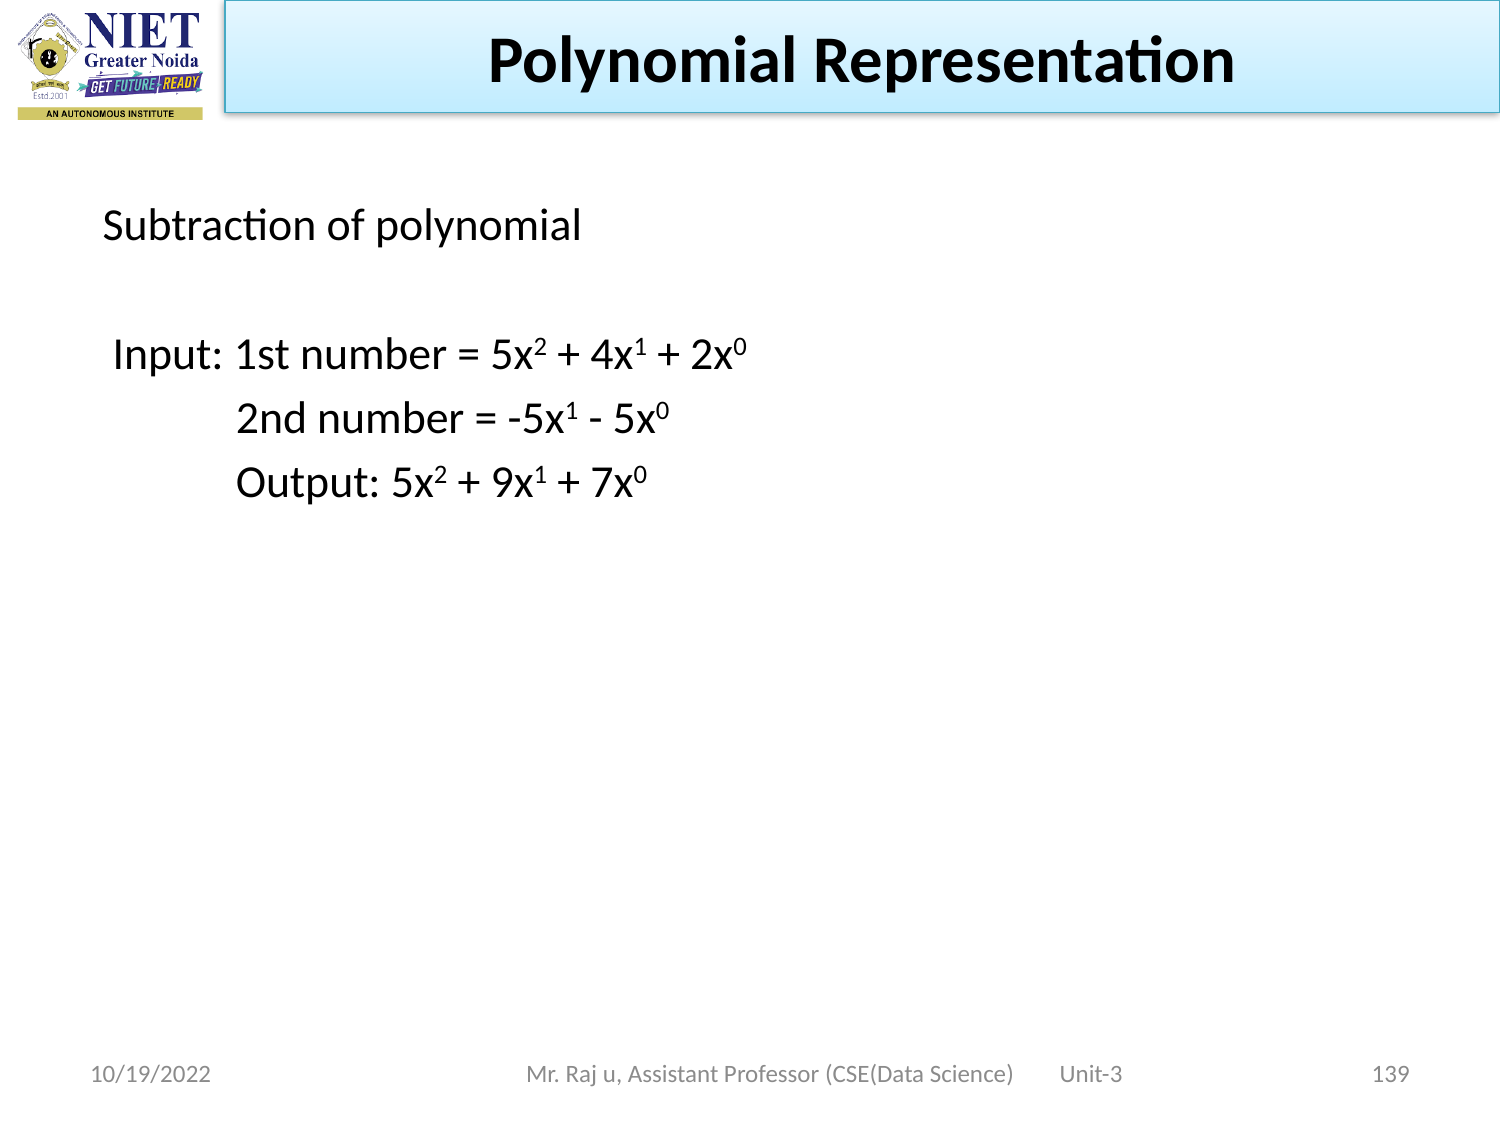

Polynomial Representation
Subtraction of polynomial

 Input: 1st number = 5x2 + 4x1 + 2x0
             2nd number = -5x1 - 5x0
             Output: 5x2 + 9x1 + 7x0

10/19/2022
Mr. Raj u, Assistant Professor (CSE(Data Science)        Unit-3
139